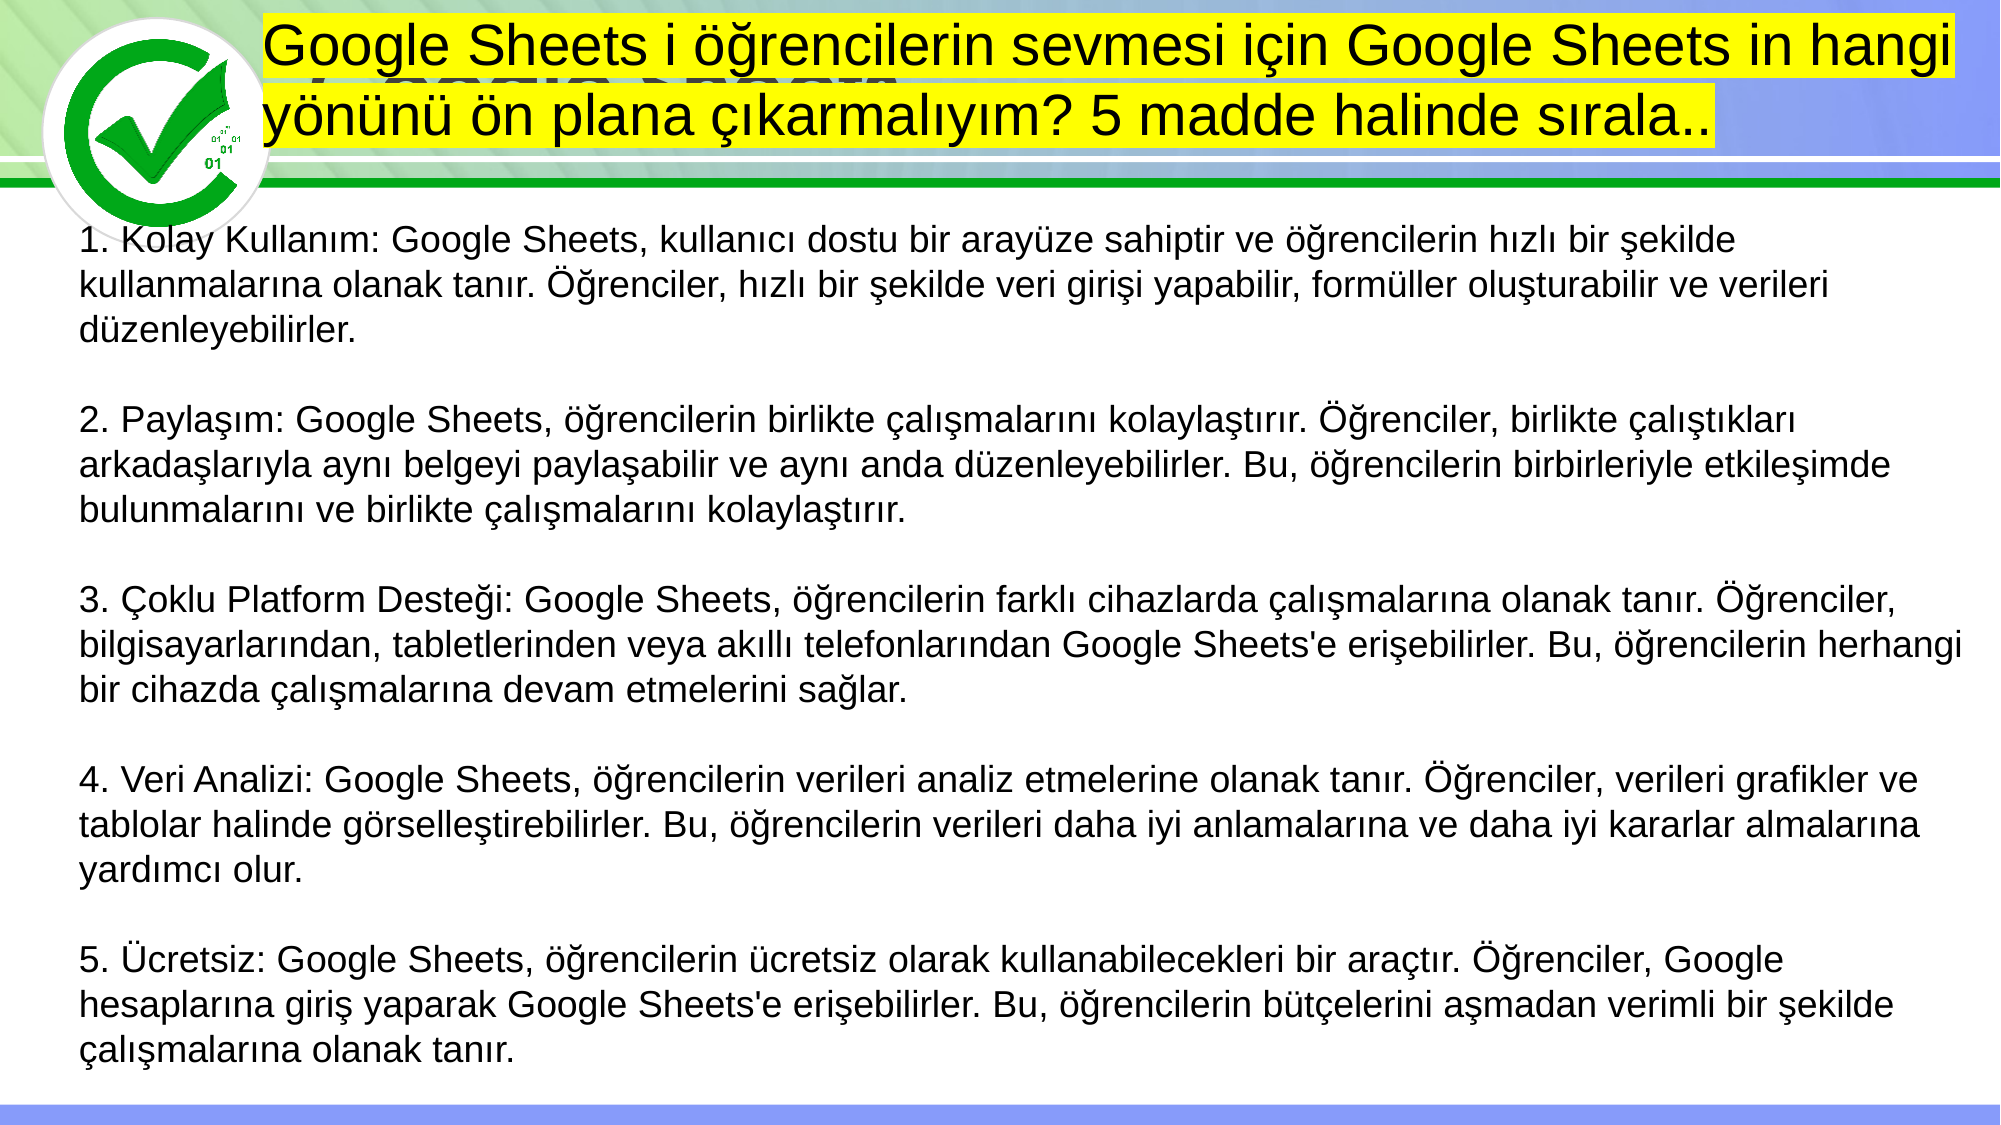

Google Sheets i öğrencilerin sevmesi için Google Sheets in hangi yönünü ön plana çıkarmalıyım? 5 madde halinde sırala..
Google Sheets
1. Kolay Kullanım: Google Sheets, kullanıcı dostu bir arayüze sahiptir ve öğrencilerin hızlı bir şekilde kullanmalarına olanak tanır. Öğrenciler, hızlı bir şekilde veri girişi yapabilir, formüller oluşturabilir ve verileri düzenleyebilirler.
2. Paylaşım: Google Sheets, öğrencilerin birlikte çalışmalarını kolaylaştırır. Öğrenciler, birlikte çalıştıkları arkadaşlarıyla aynı belgeyi paylaşabilir ve aynı anda düzenleyebilirler. Bu, öğrencilerin birbirleriyle etkileşimde bulunmalarını ve birlikte çalışmalarını kolaylaştırır.
3. Çoklu Platform Desteği: Google Sheets, öğrencilerin farklı cihazlarda çalışmalarına olanak tanır. Öğrenciler, bilgisayarlarından, tabletlerinden veya akıllı telefonlarından Google Sheets'e erişebilirler. Bu, öğrencilerin herhangi bir cihazda çalışmalarına devam etmelerini sağlar.
4. Veri Analizi: Google Sheets, öğrencilerin verileri analiz etmelerine olanak tanır. Öğrenciler, verileri grafikler ve tablolar halinde görselleştirebilirler. Bu, öğrencilerin verileri daha iyi anlamalarına ve daha iyi kararlar almalarına yardımcı olur.
5. Ücretsiz: Google Sheets, öğrencilerin ücretsiz olarak kullanabilecekleri bir araçtır. Öğrenciler, Google hesaplarına giriş yaparak Google Sheets'e erişebilirler. Bu, öğrencilerin bütçelerini aşmadan verimli bir şekilde çalışmalarına olanak tanır.